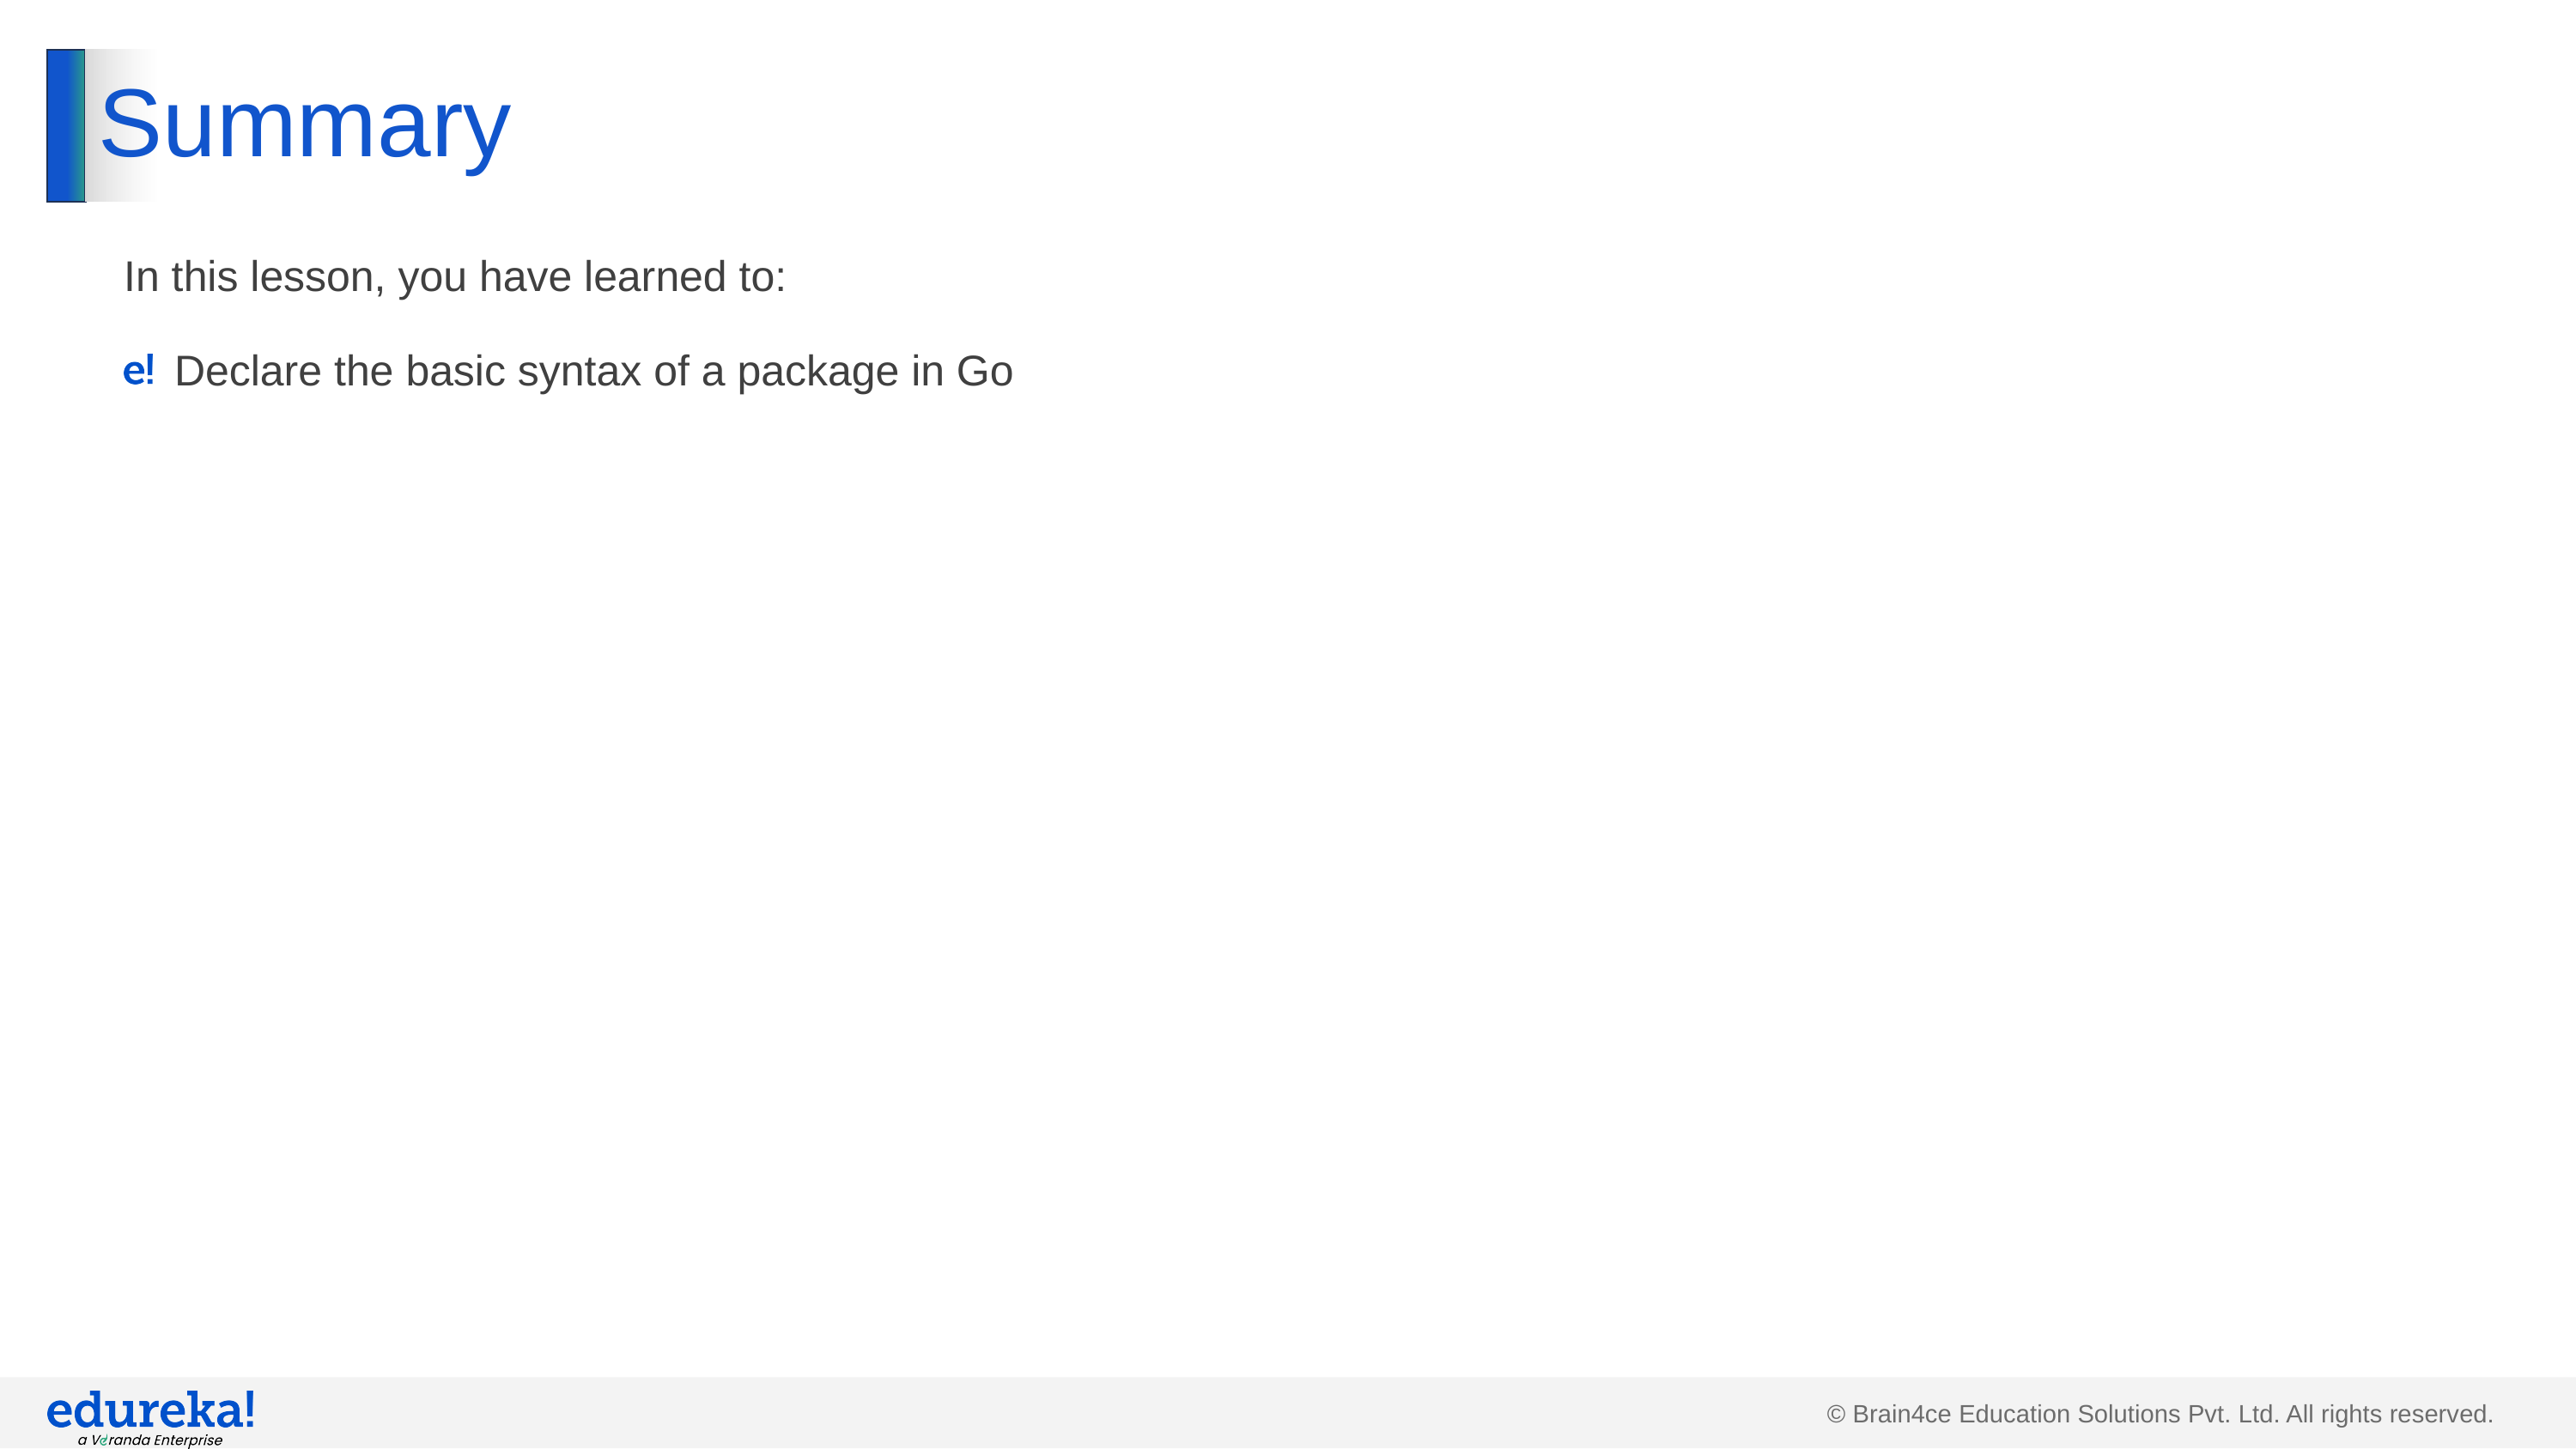

# Summary
In this lesson, you have learned to:
Declare the basic syntax of a package in Go